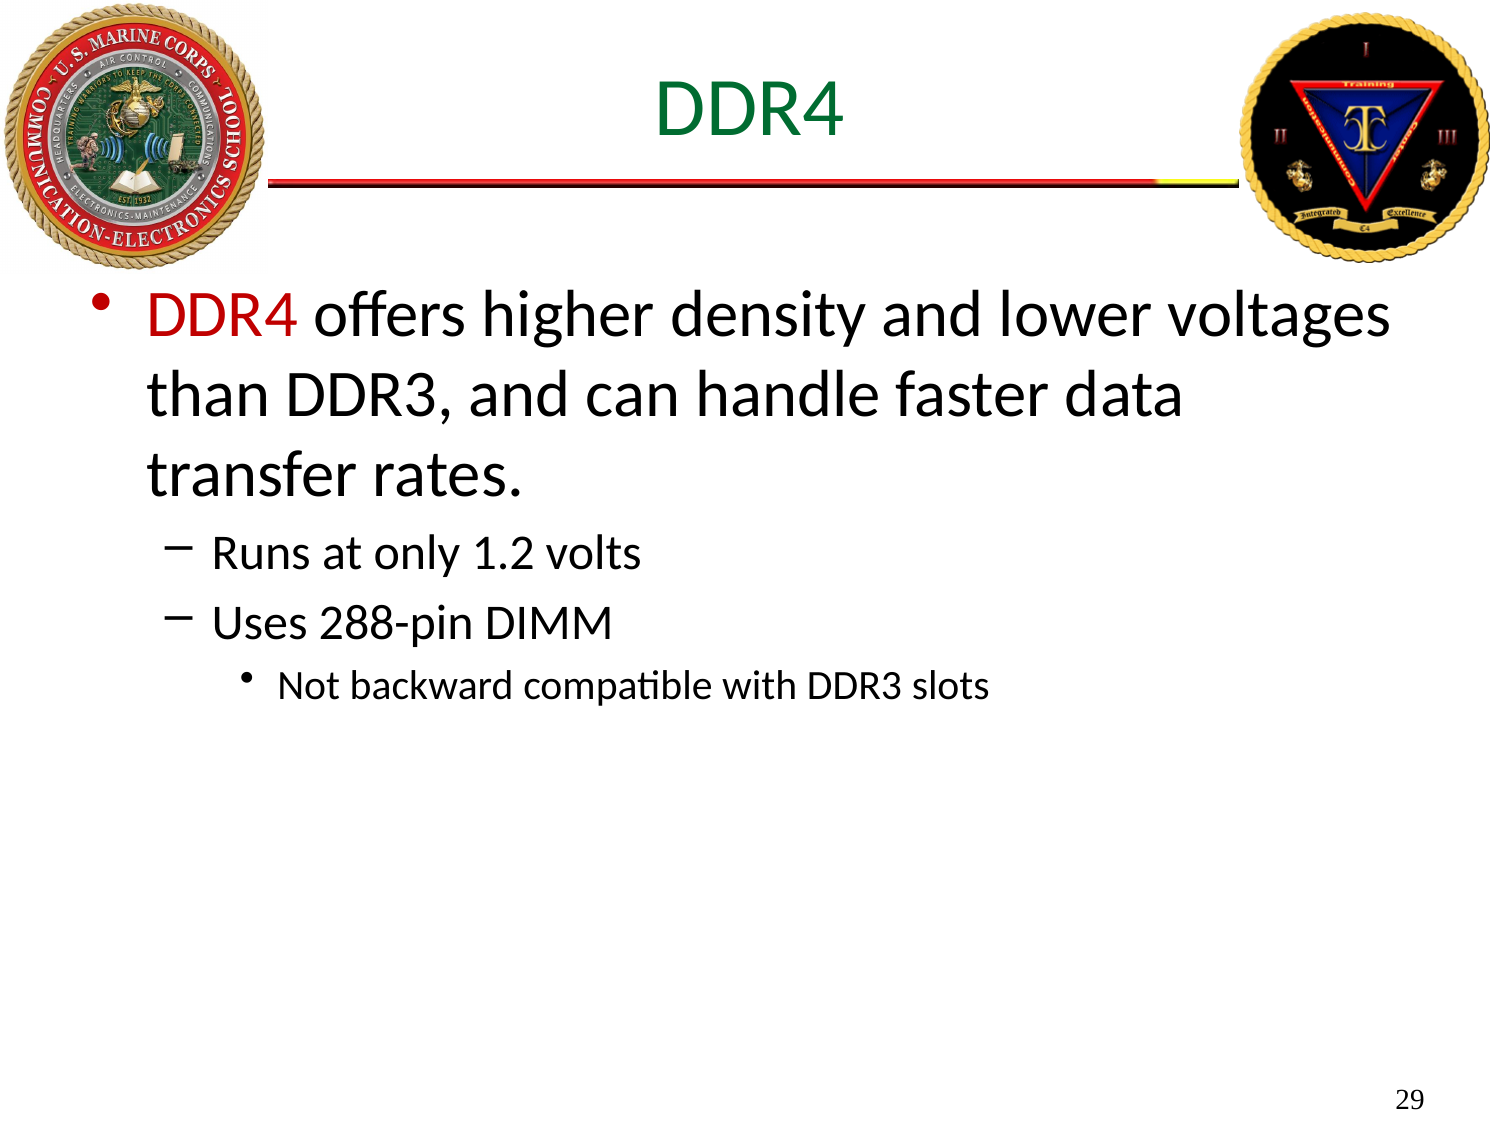

# DDR4
DDR4 offers higher density and lower voltages than DDR3, and can handle faster data transfer rates.
Runs at only 1.2 volts
Uses 288-pin DIMM
Not backward compatible with DDR3 slots